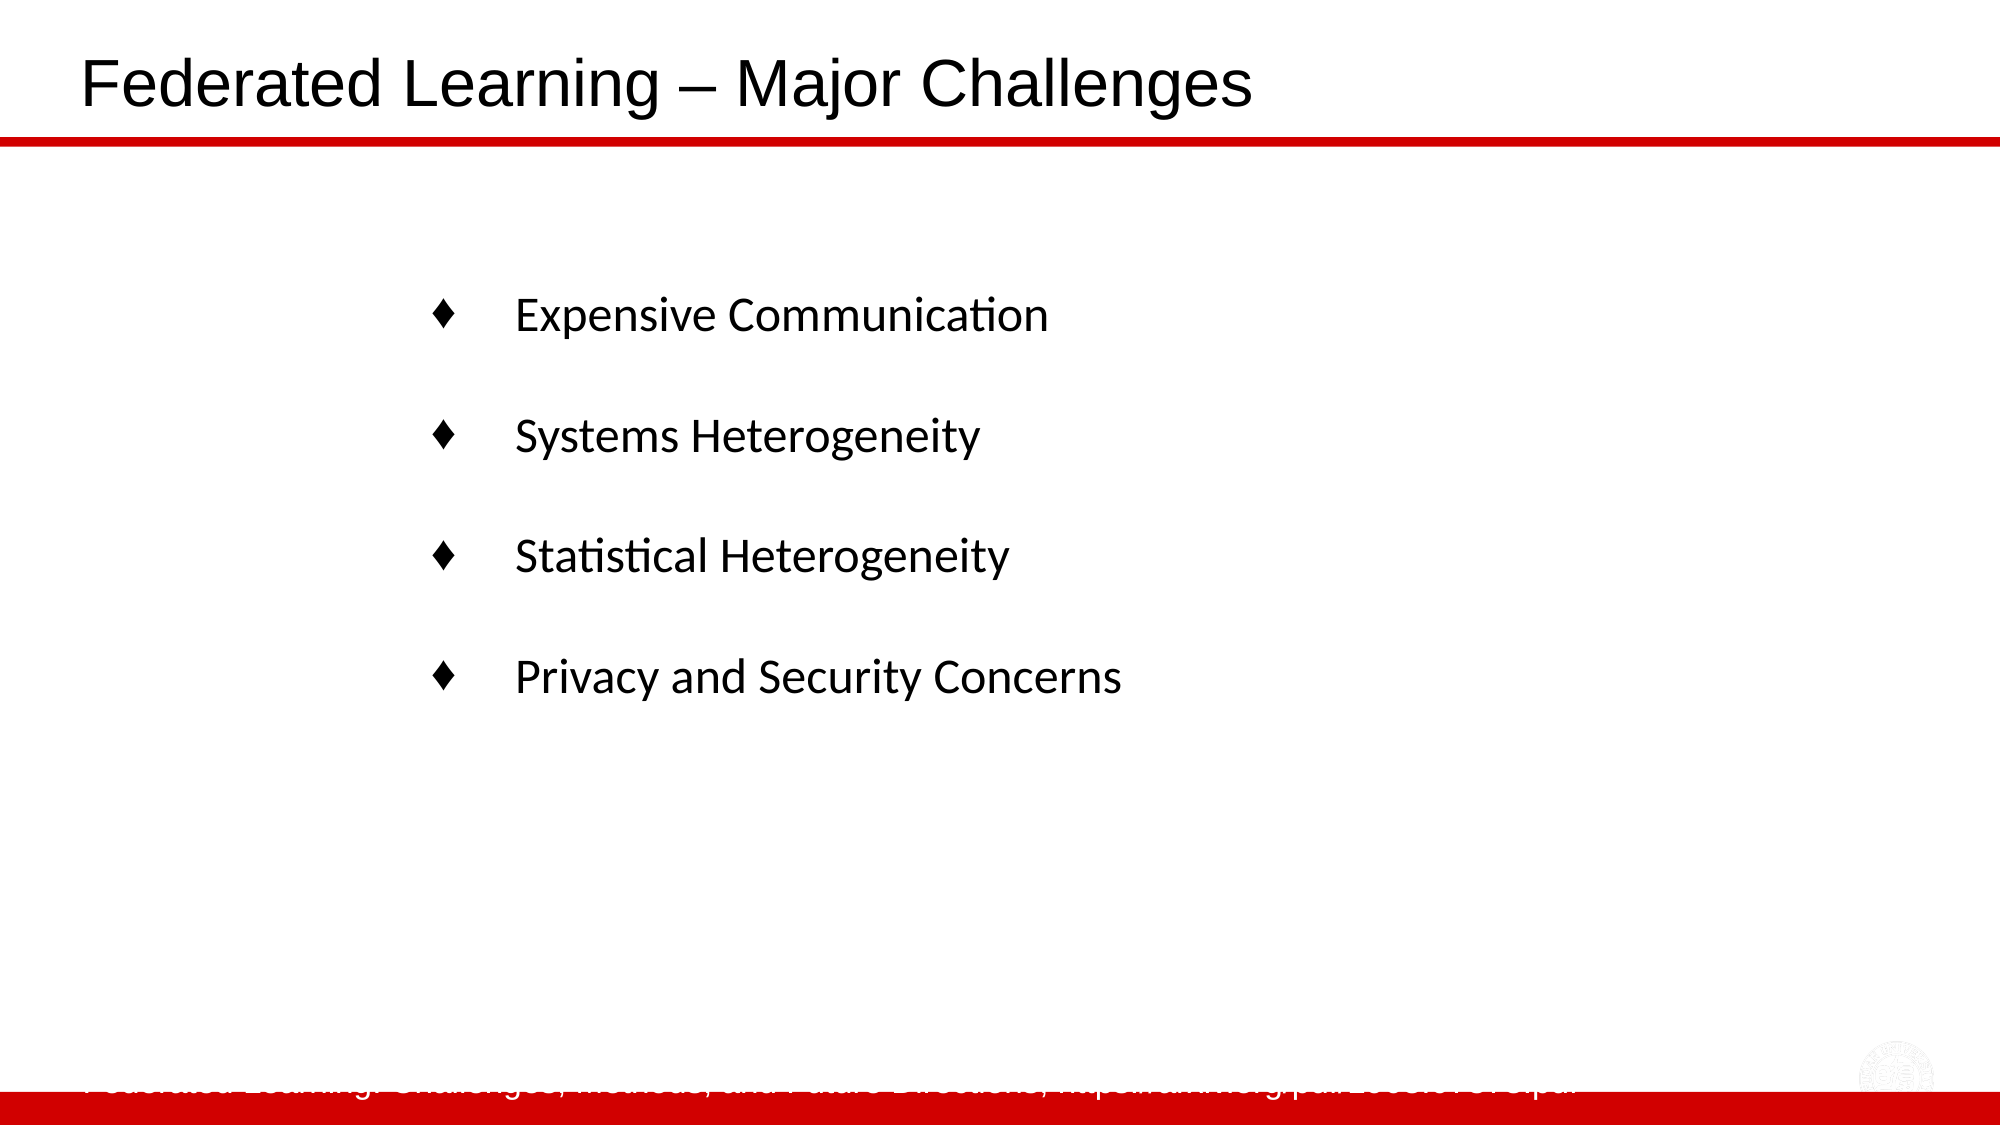

# Federated Learning – Major Challenges
Expensive Communication

Systems Heterogeneity

Statistical Heterogeneity

Privacy and Security Concerns
Federated Learning: Challenges, Methods, and Future Directions, https://arxiv.org/pdf/1908.07873.pdf